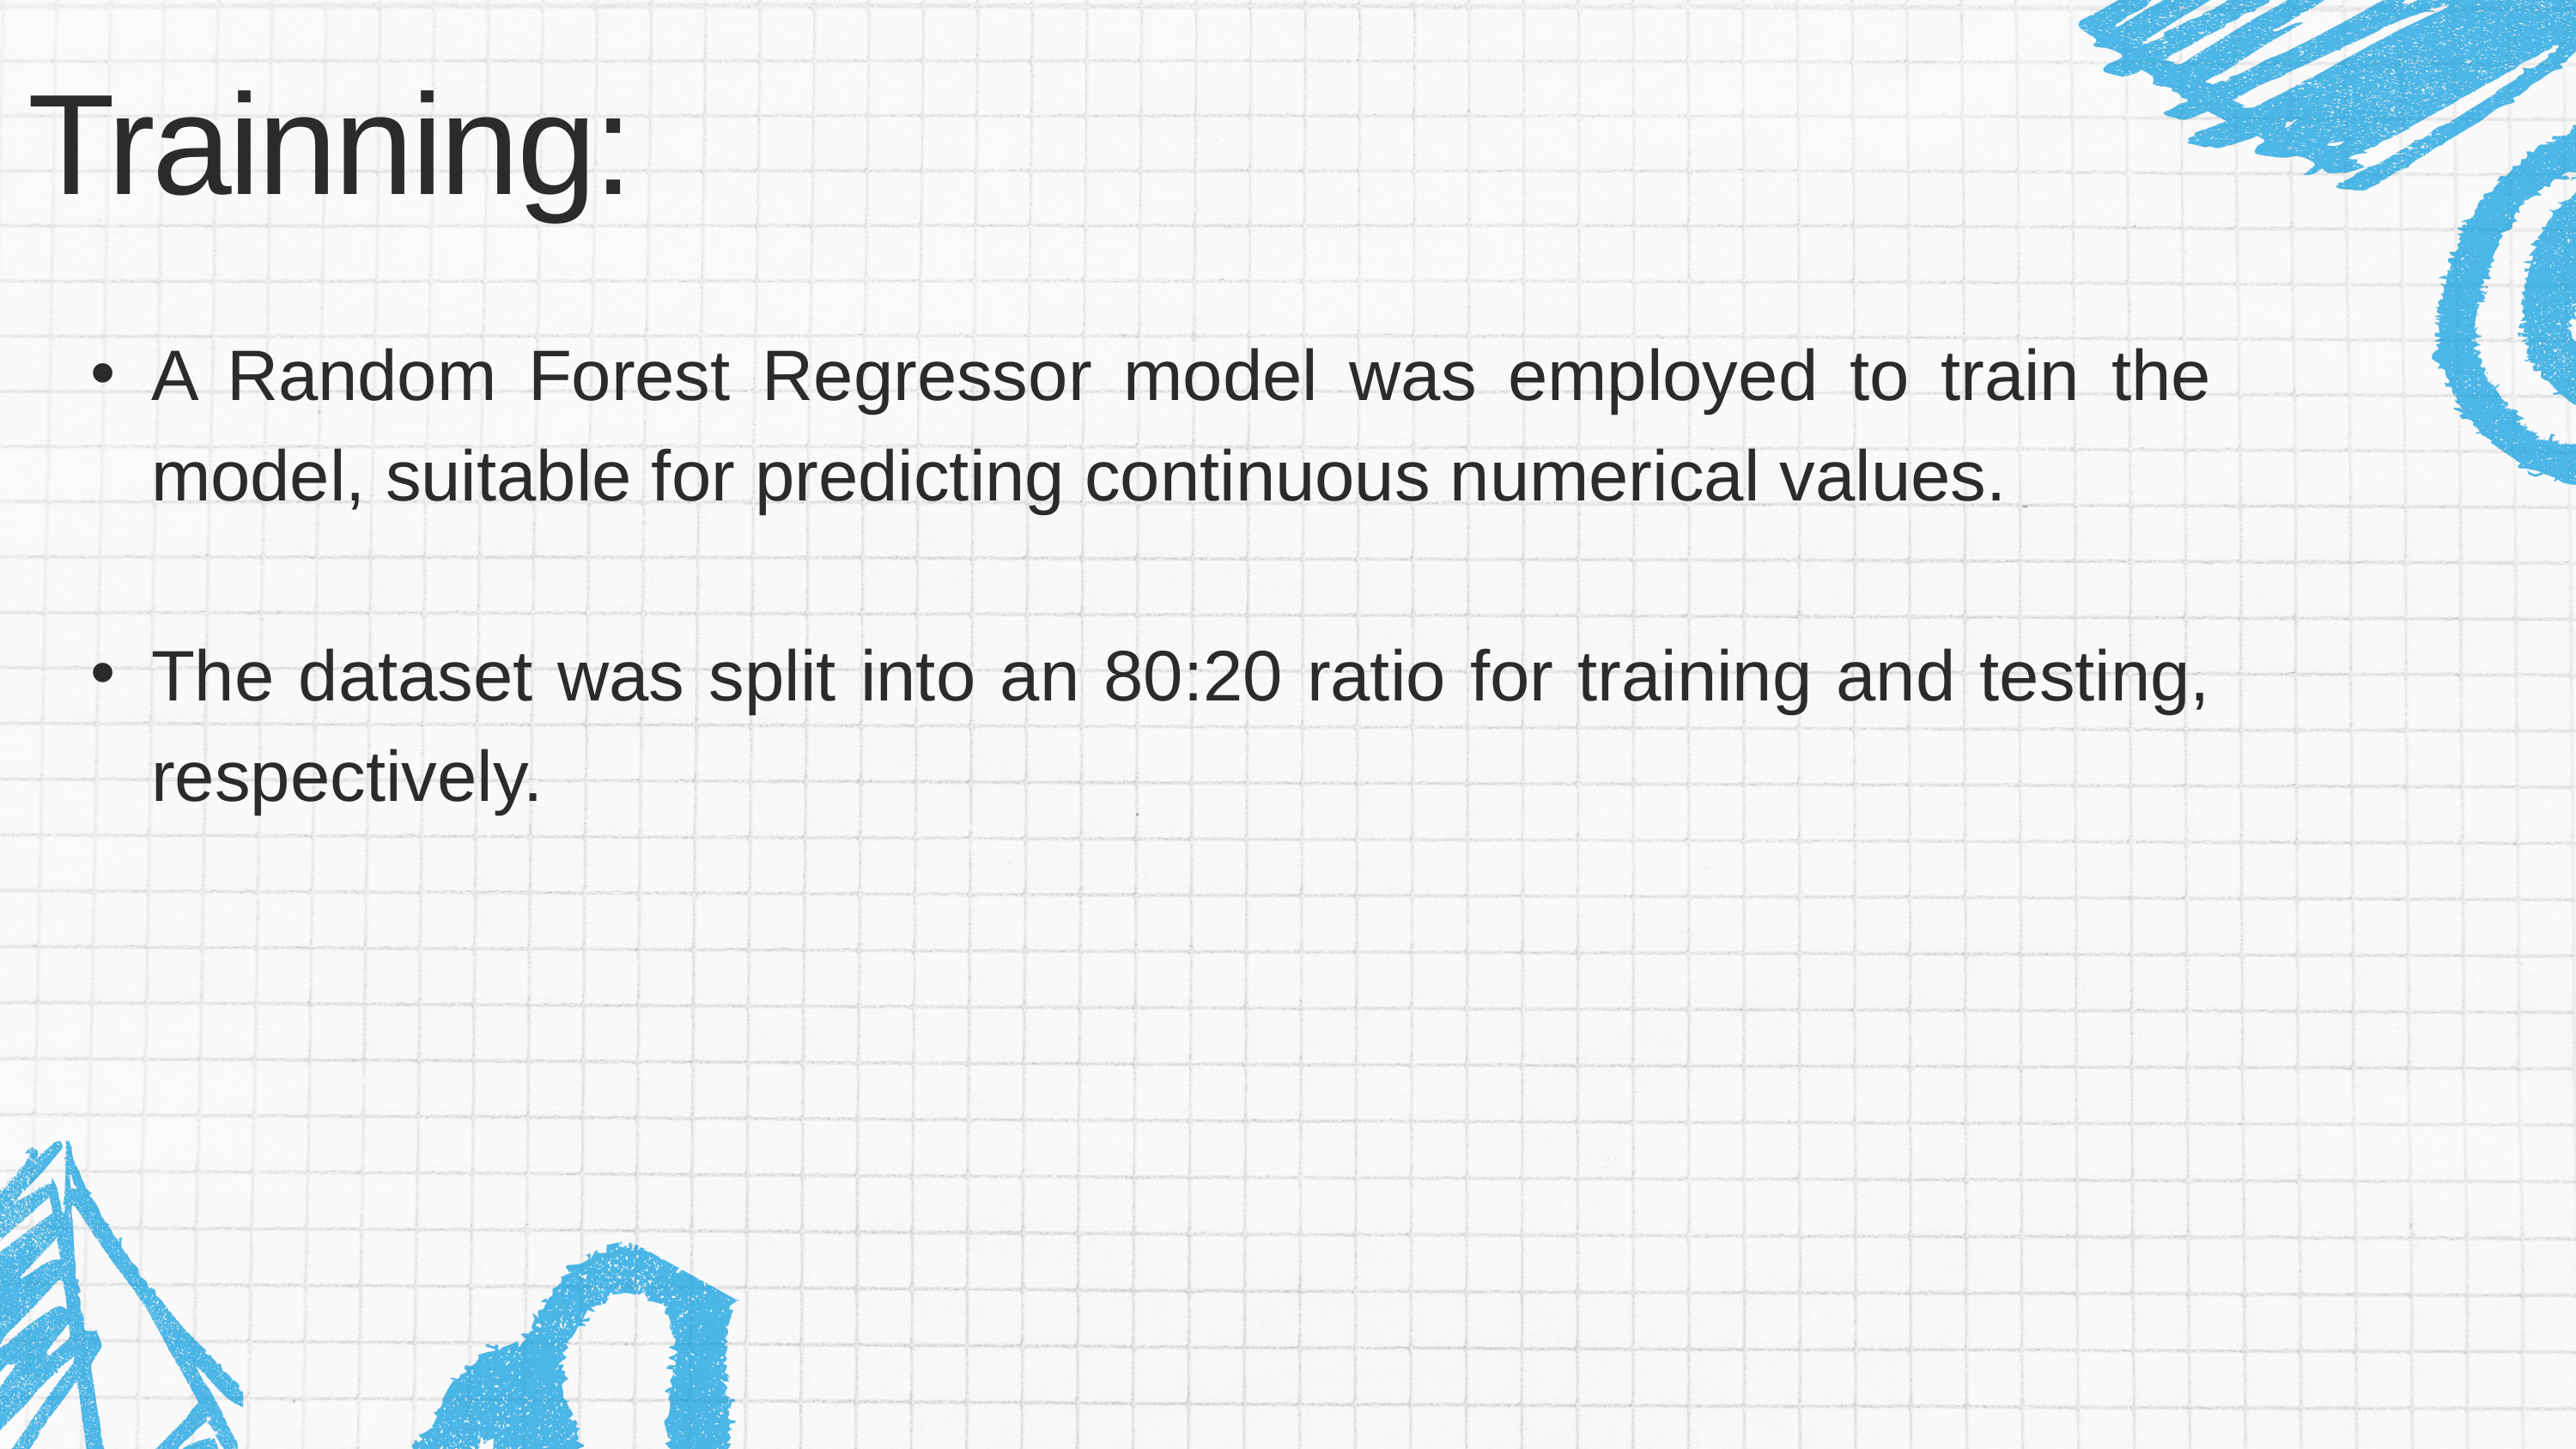

Trainning:

A Random Forest Regressor model was employed to train the model, suitable for predicting continuous numerical values.

The dataset was split into an 80:20 ratio for training and testing, respectively.